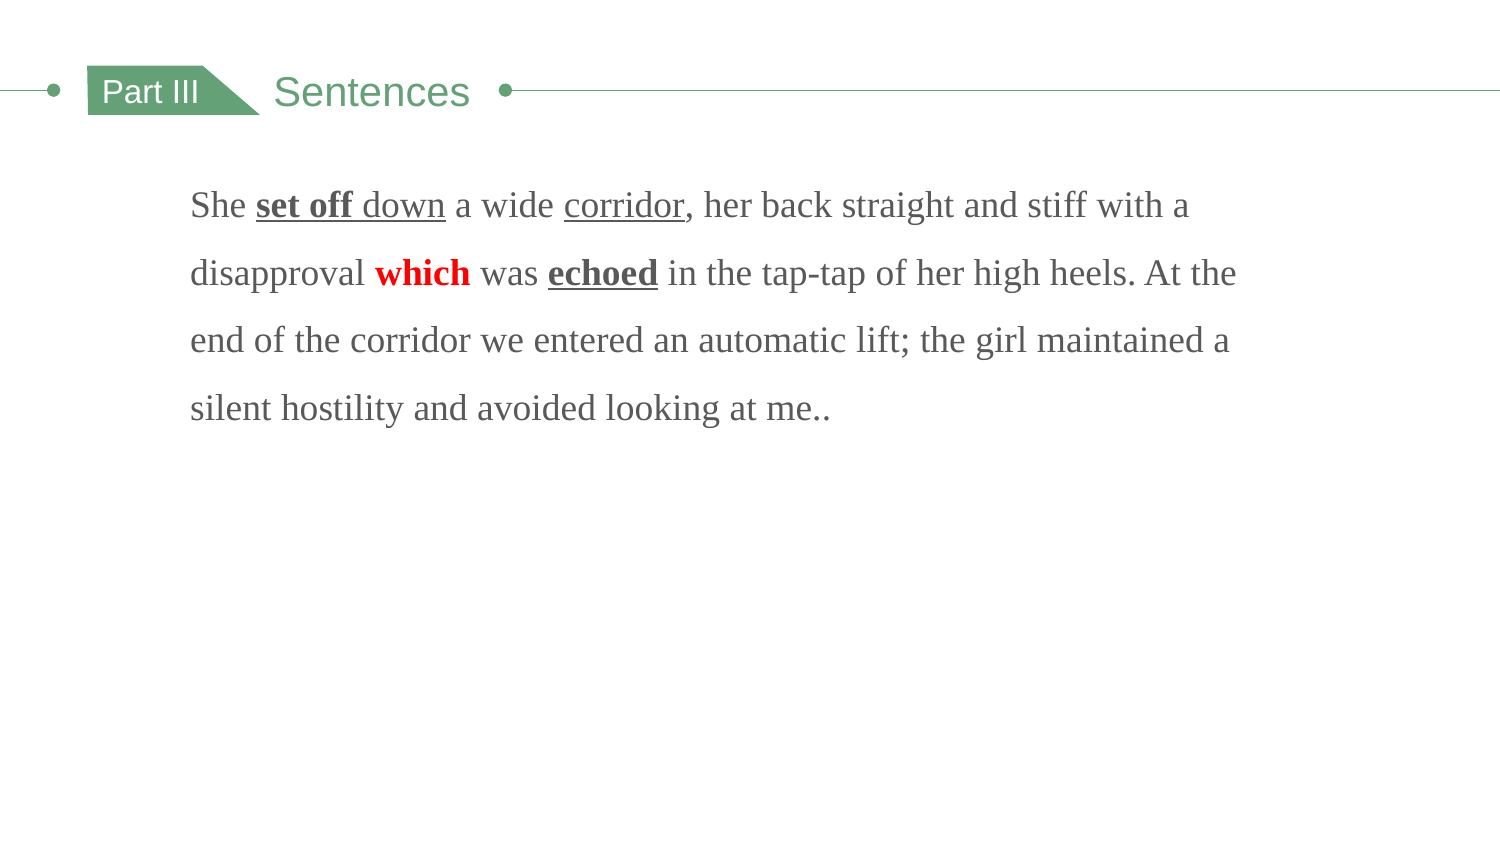

Sentences

Part III

She set off down a wide corridor, her back straight and stiff with a disapproval which was echoed in the tap-tap of her high heels. At the end of the corridor we entered an automatic lift; the girl maintained a silent hostility and avoided looking at me..